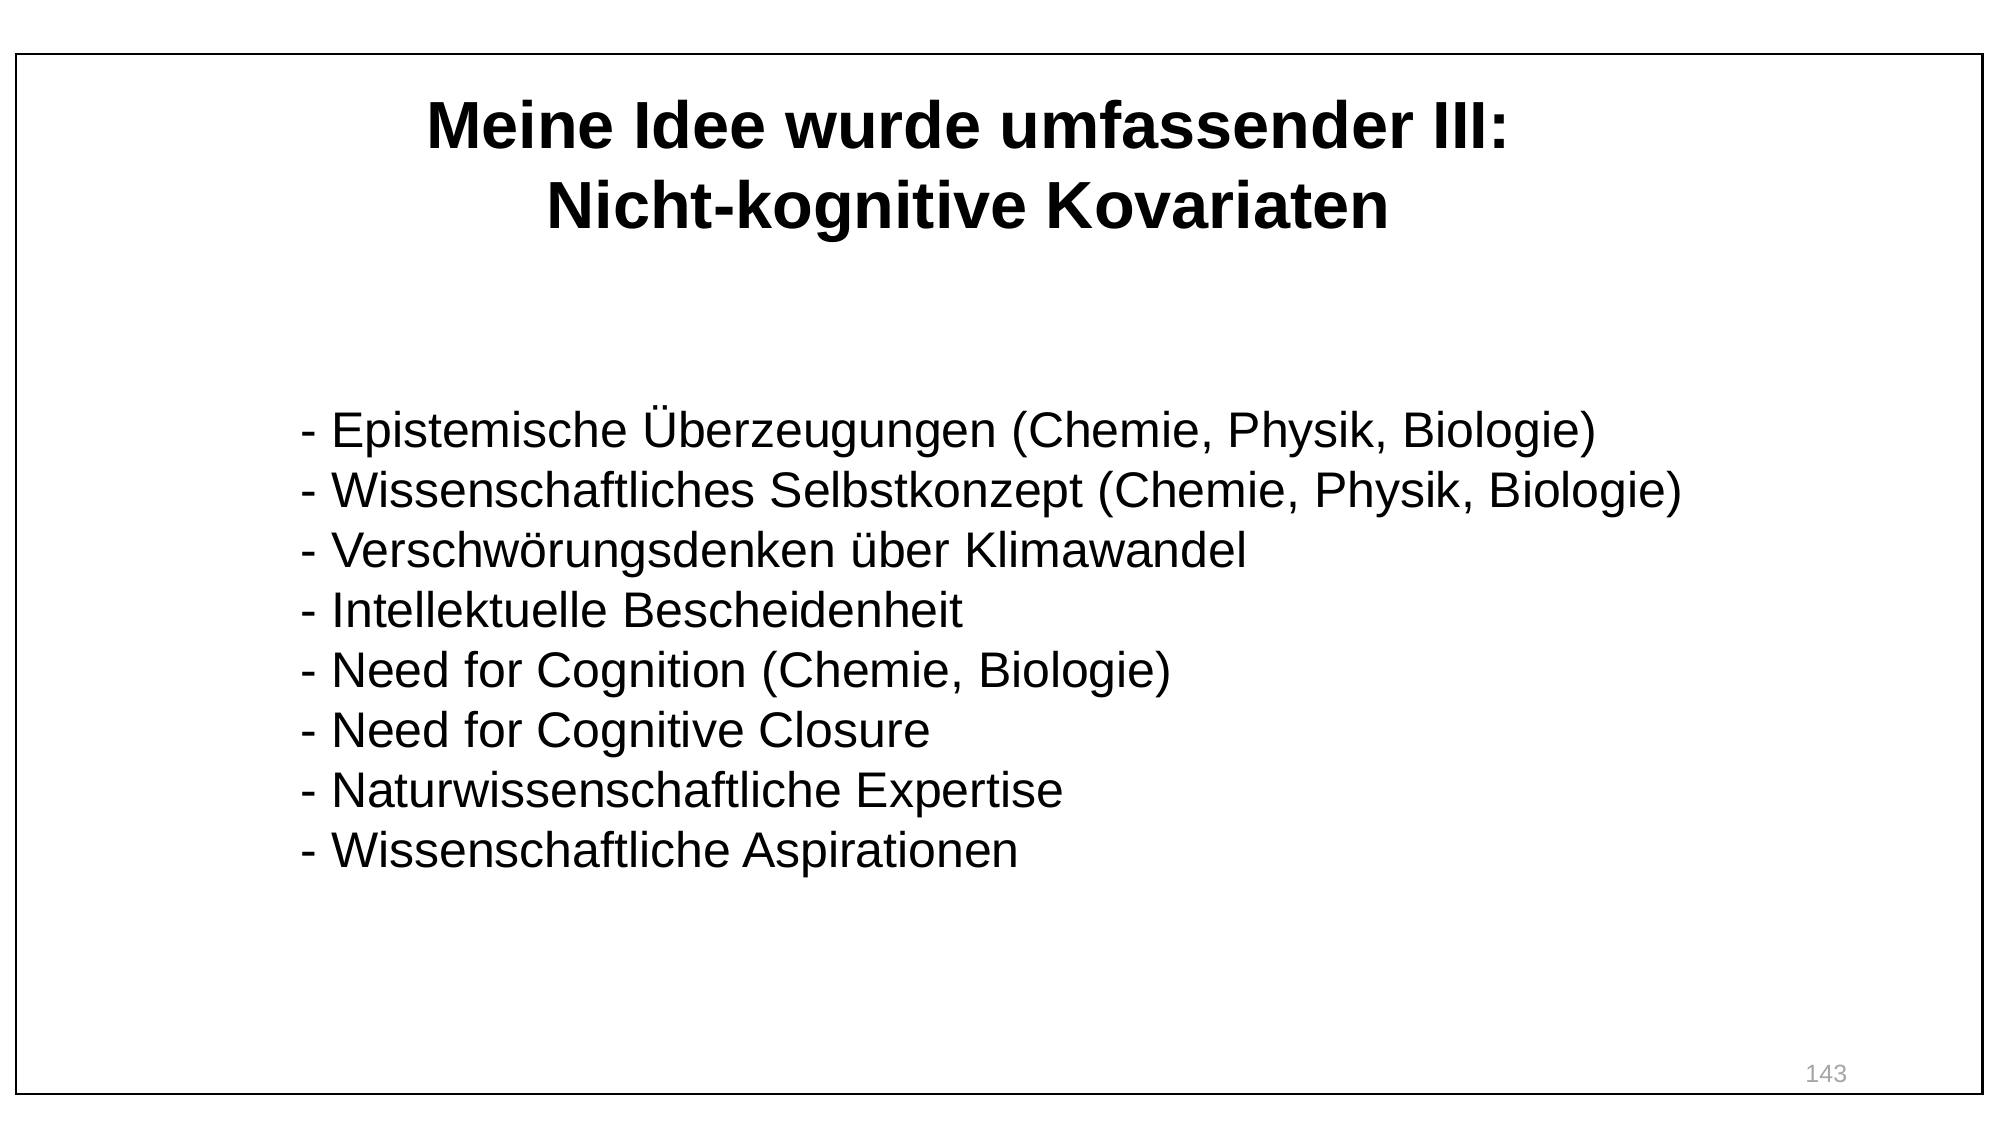

Meine Idee wurde umfassender III:
Nicht-kognitive Kovariaten
- Epistemische Überzeugungen (Chemie, Physik, Biologie)
- Wissenschaftliches Selbstkonzept (Chemie, Physik, Biologie)
- Verschwörungsdenken über Klimawandel
- Intellektuelle Bescheidenheit
- Need for Cognition (Chemie, Biologie)
- Need for Cognitive Closure
- Naturwissenschaftliche Expertise
- Wissenschaftliche Aspirationen
143